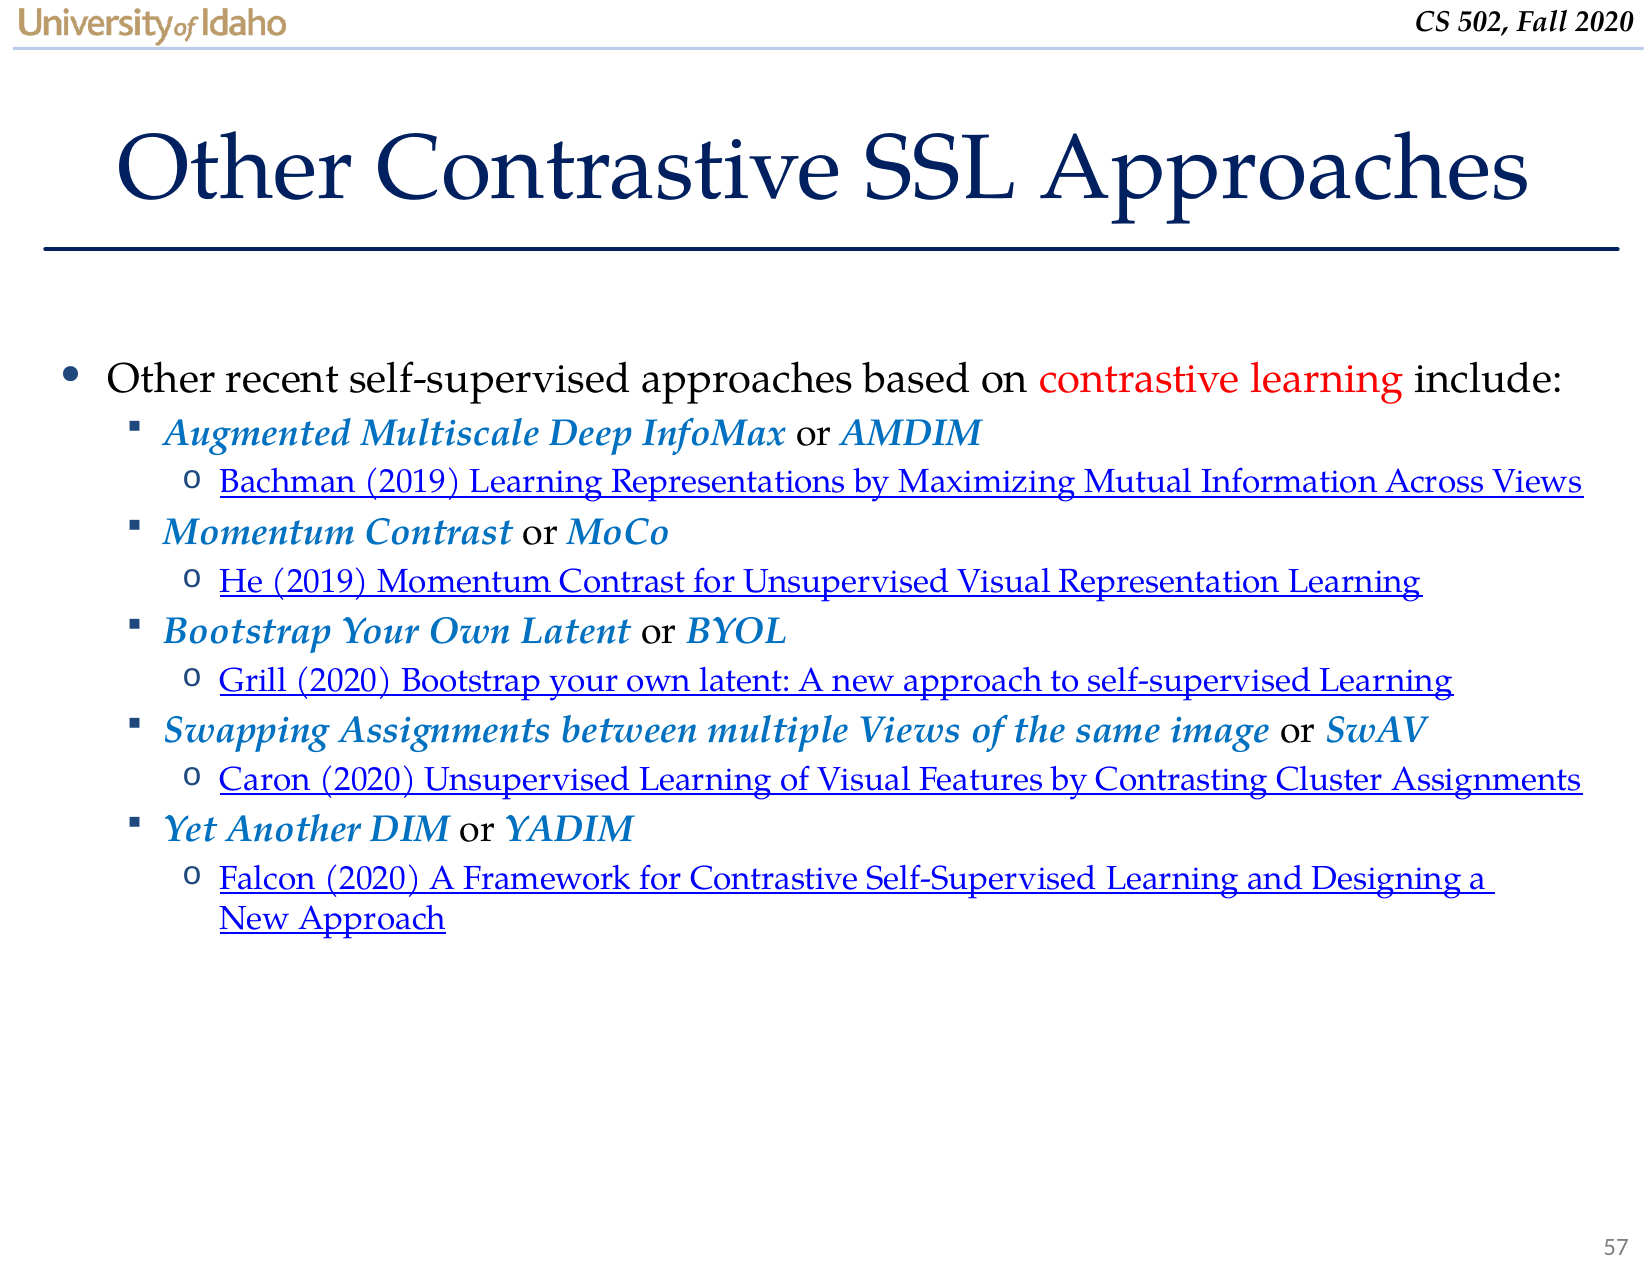

# Other Contrastive SSL Approaches
Other recent self-supervised approaches based on contrastive learning include:
Augmented Multiscale Deep InfoMax or AMDIM
Bachman (2019) Learning Representations by Maximizing Mutual Information Across Views
Momentum Contrast or MoCo
He (2019) Momentum Contrast for Unsupervised Visual Representation Learning
Bootstrap Your Own Latent or BYOL
Grill (2020) Bootstrap your own latent: A new approach to self-supervised Learning
Swapping Assignments between multiple Views of the same image or SwAV
Caron (2020) Unsupervised Learning of Visual Features by Contrasting Cluster Assignments
Yet Another DIM or YADIM
Falcon (2020) A Framework for Contrastive Self-Supervised Learning and Designing a New Approach